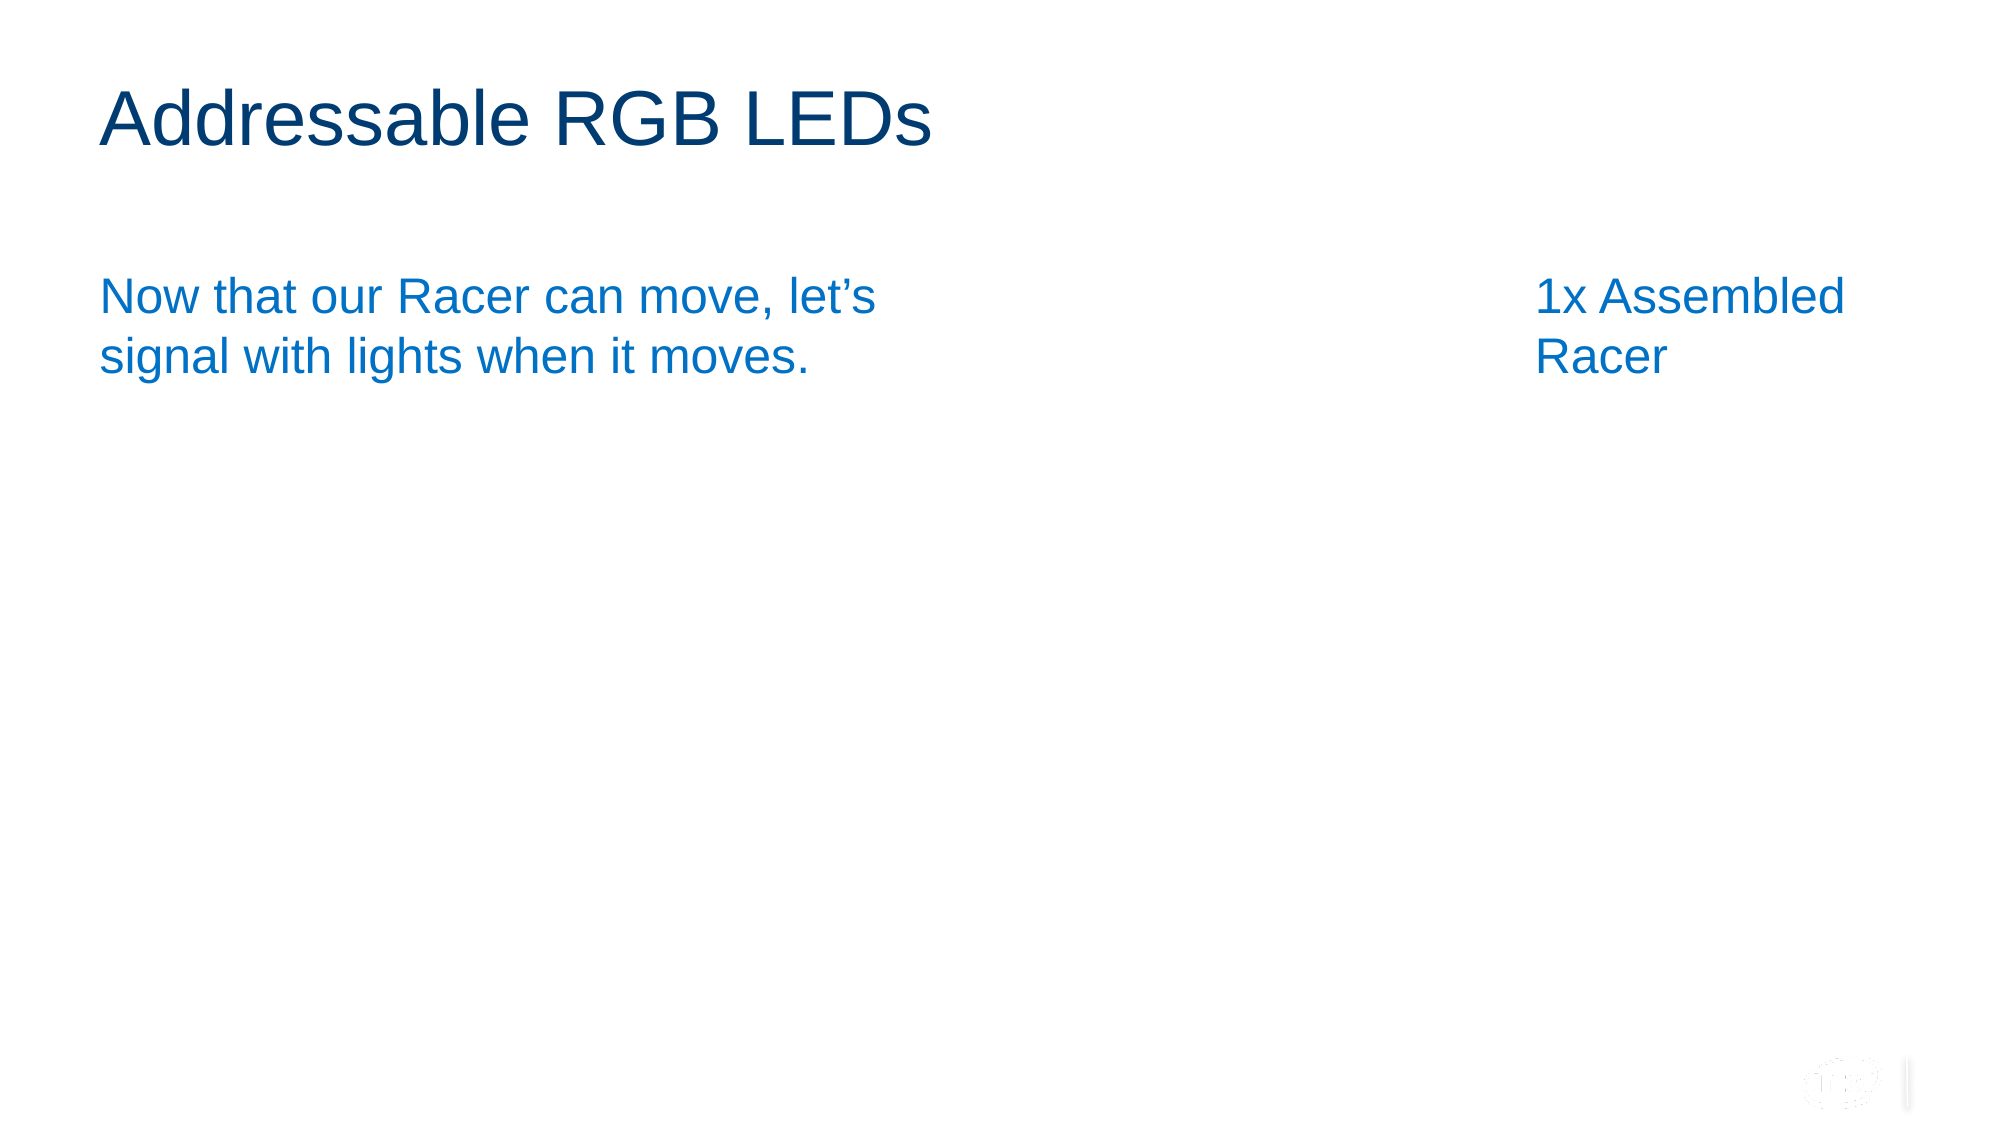

# Addressable RGB LEDs
Now that our Racer can move, let’s signal with lights when it moves.
1x Assembled Racer
30